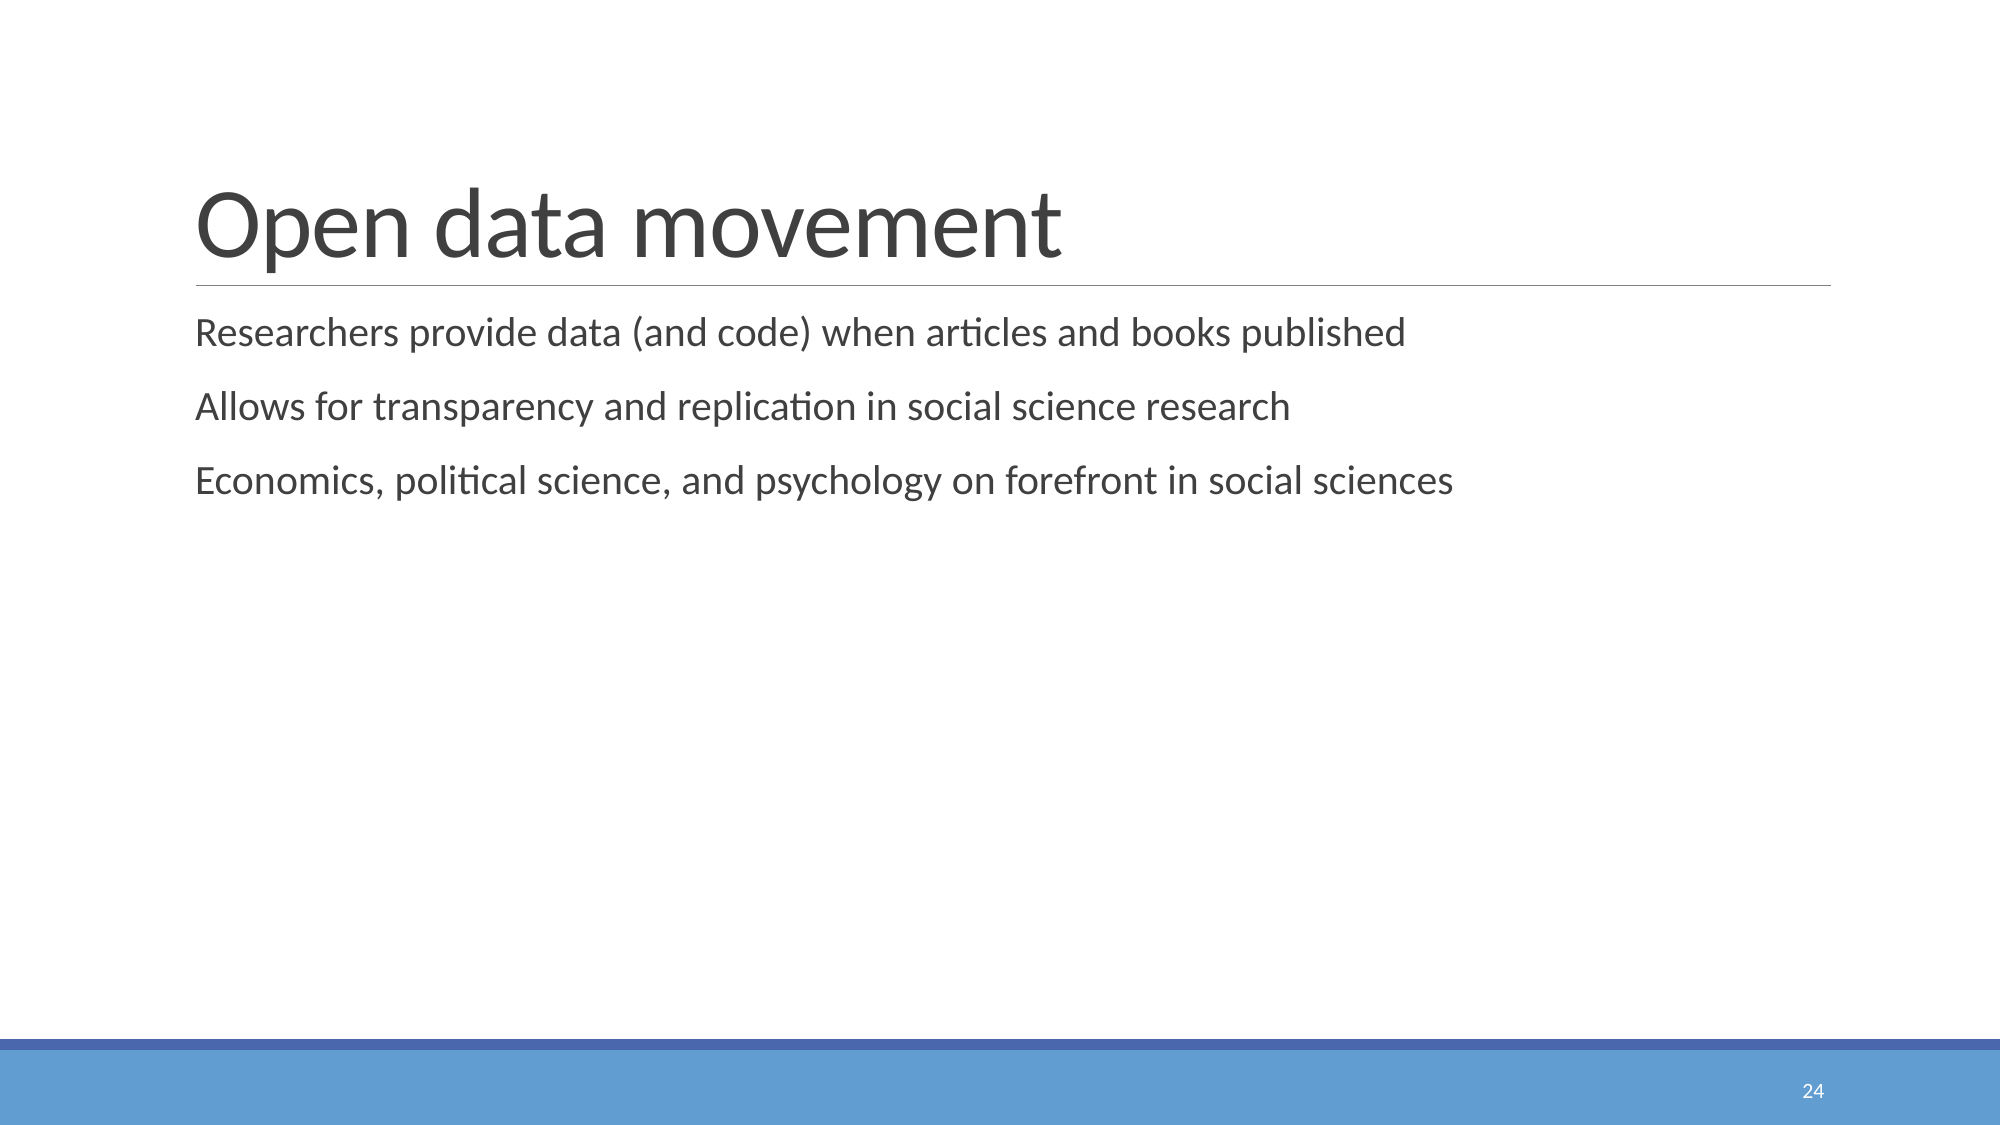

# Open data movement
Researchers provide data (and code) when articles and books published
Allows for transparency and replication in social science research
Economics, political science, and psychology on forefront in social sciences
24